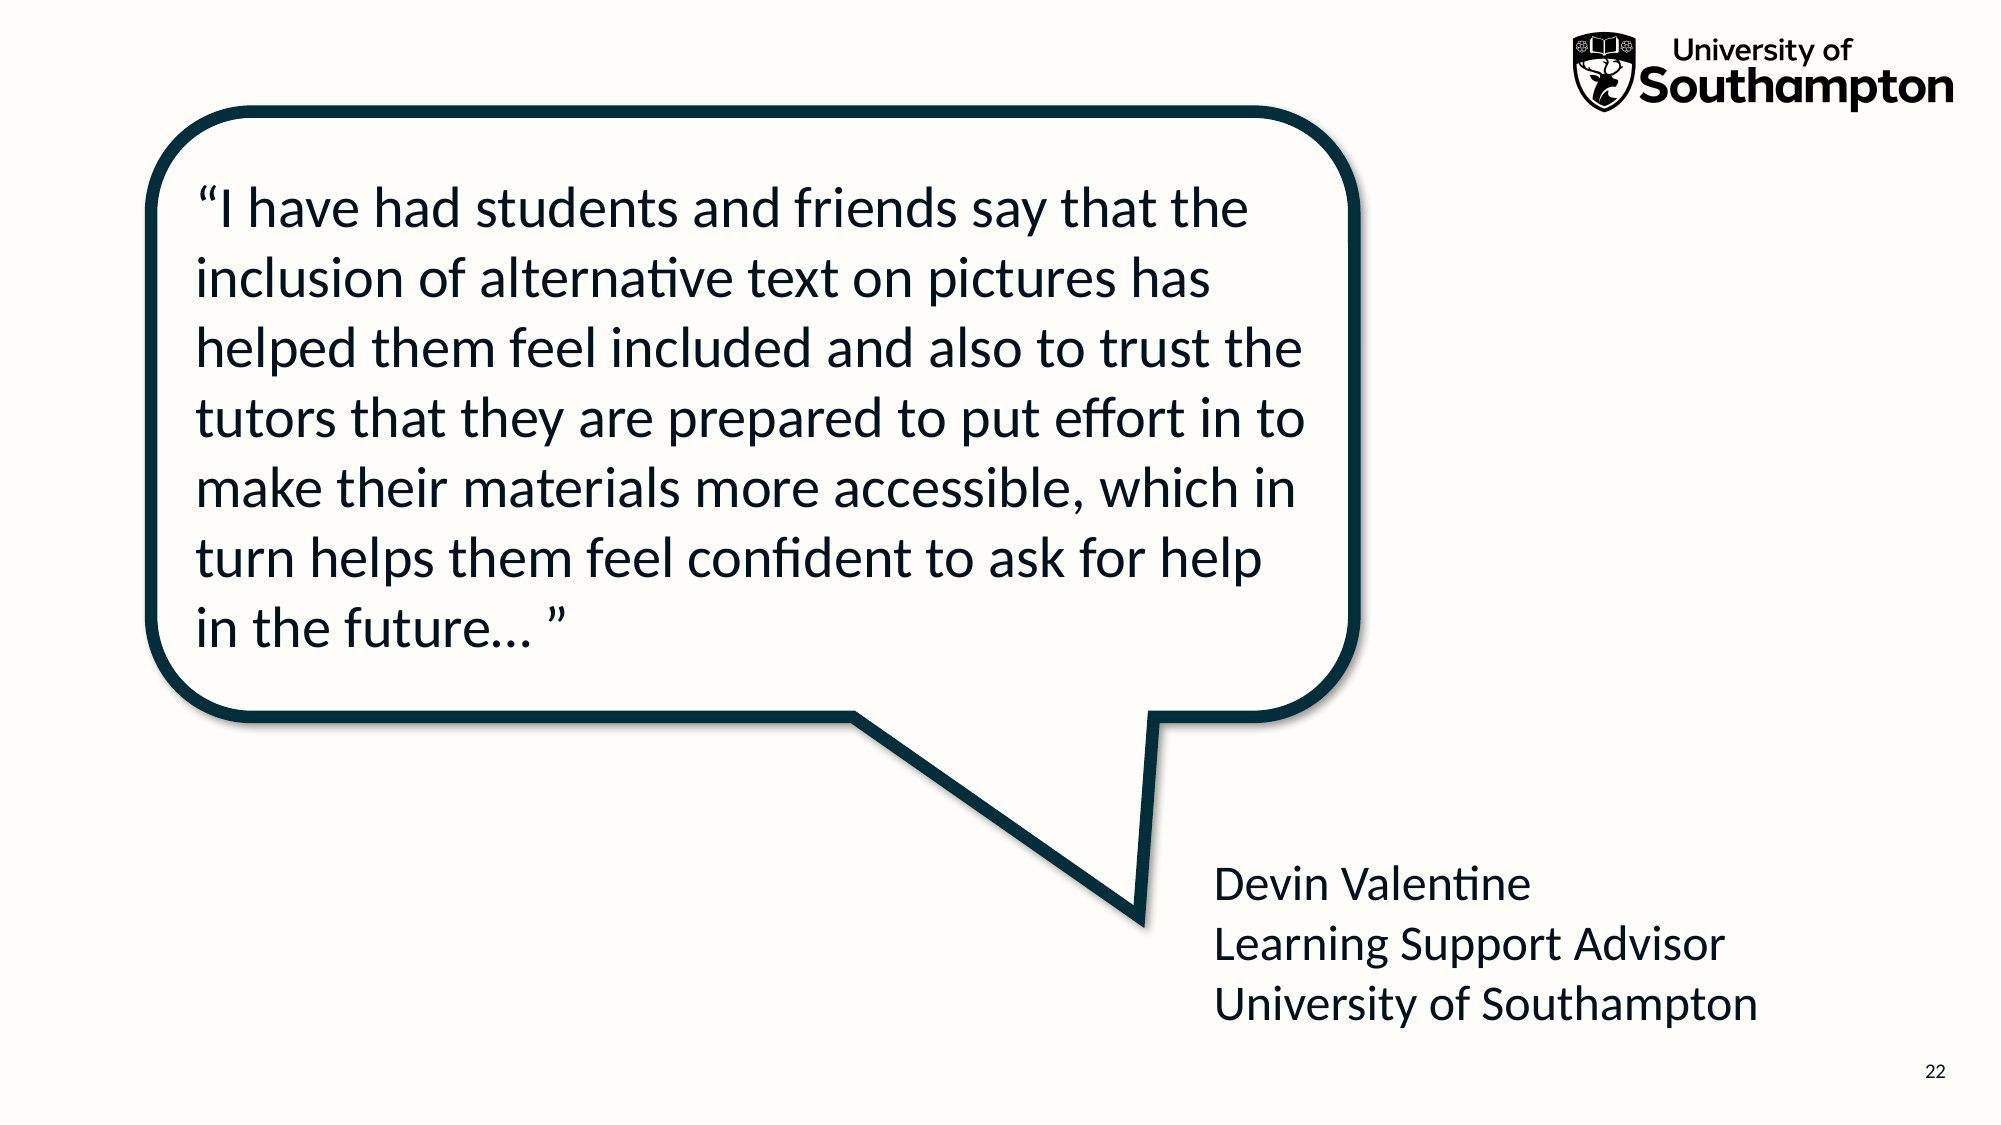

“I have had students and friends say that the inclusion of alternative text on pictures has helped them feel included and also to trust the tutors that they are prepared to put effort in to make their materials more accessible, which in turn helps them feel confident to ask for help in the future… ”
# Feedback
Devin Valentine
Learning Support Advisor
University of Southampton